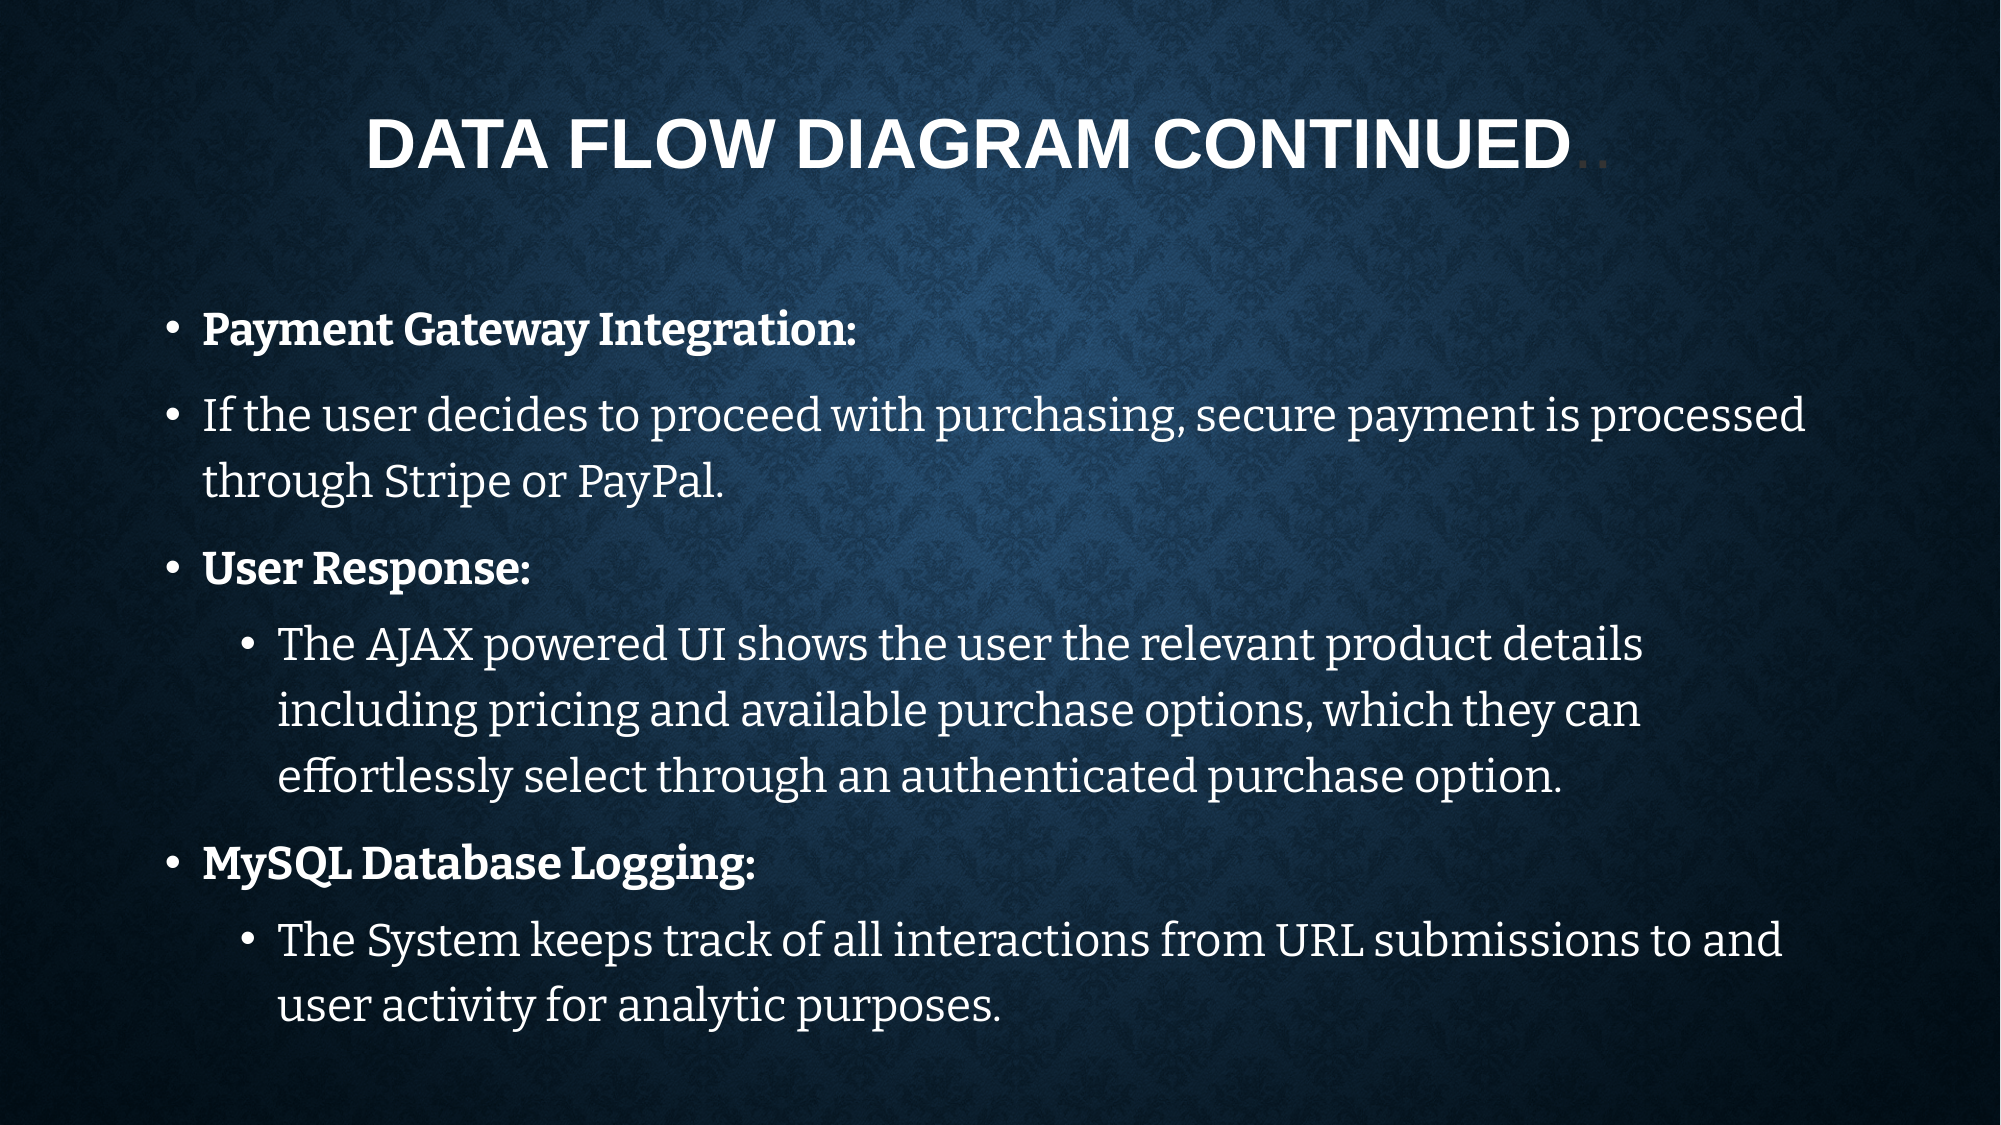

# Data Flow Diagram continued..
Payment Gateway Integration:
If the user decides to proceed with purchasing, secure payment is processed through Stripe or PayPal.
User Response:
The AJAX powered UI shows the user the relevant product details including pricing and available purchase options, which they can effortlessly select through an authenticated purchase option.
MySQL Database Logging:
The System keeps track of all interactions from URL submissions to and user activity for analytic purposes.